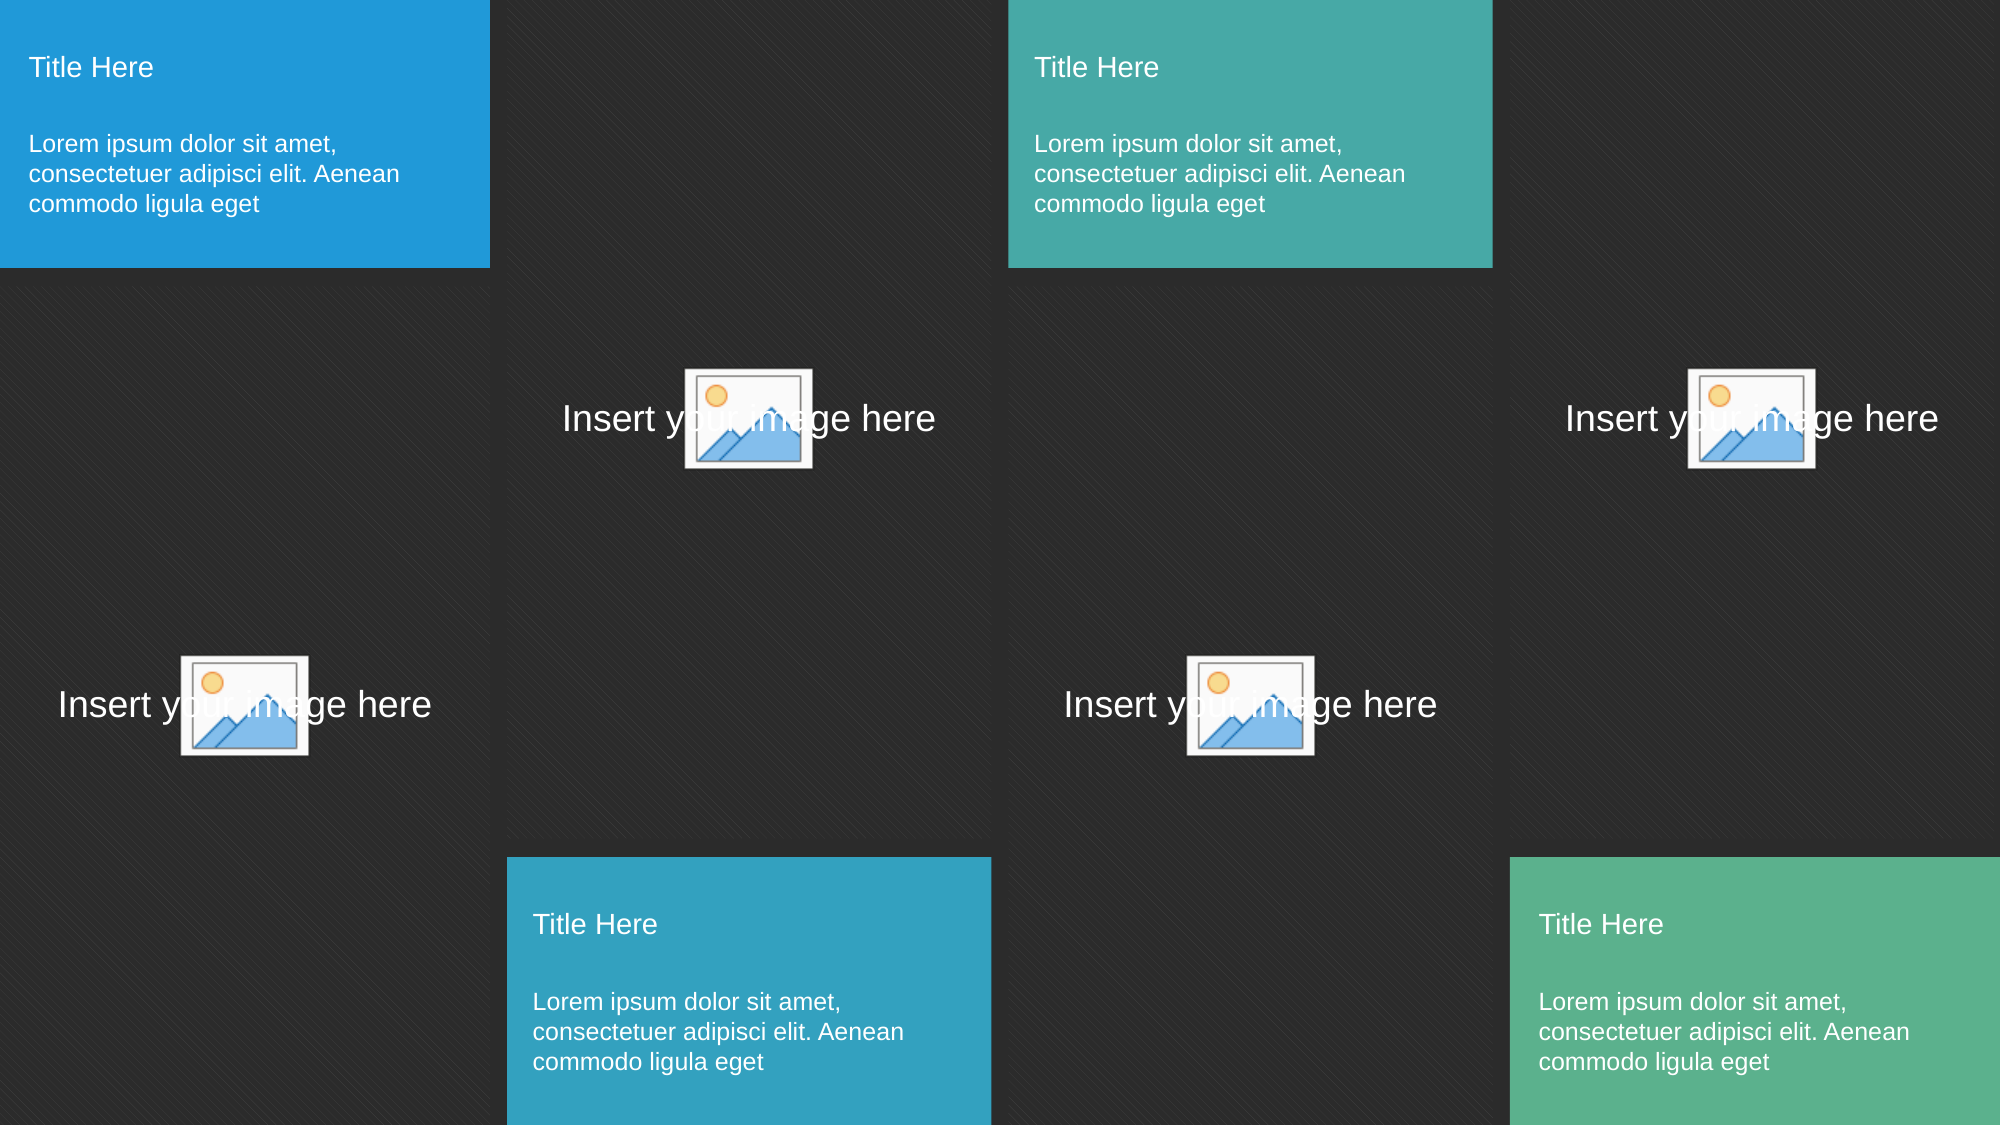

Title Here
Lorem ipsum dolor sit amet, consectetuer adipisci elit. Aenean commodo ligula eget

Title Here
Lorem ipsum dolor sit amet, consectetuer adipisci elit. Aenean commodo ligula eget

Title Here
Lorem ipsum dolor sit amet, consectetuer adipisci elit. Aenean commodo ligula eget

Title Here
Lorem ipsum dolor sit amet, consectetuer adipisci elit. Aenean commodo ligula eget